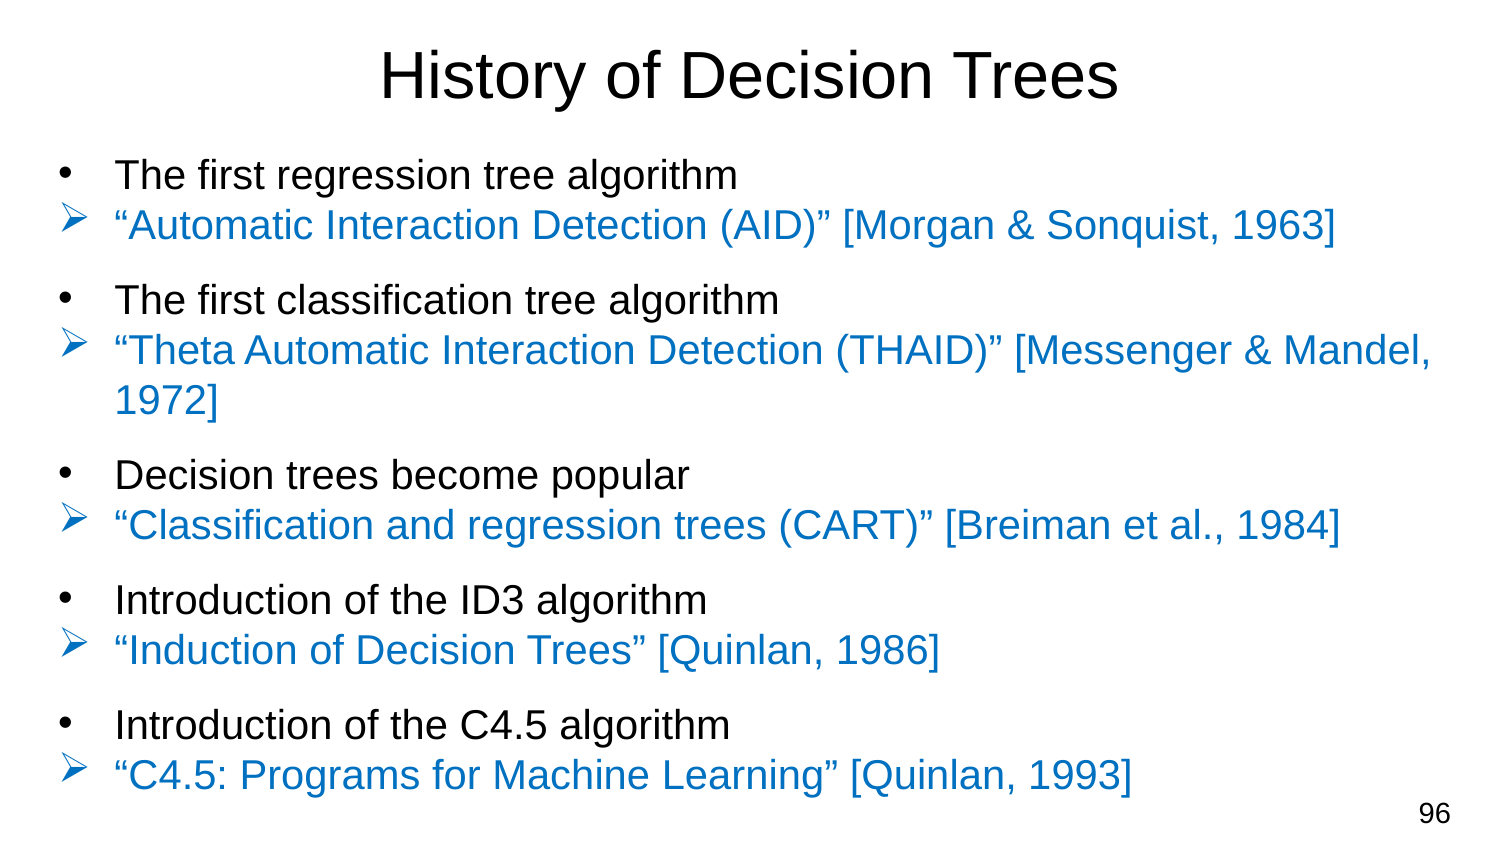

History of Decision Trees
The first regression tree algorithm
“Automatic Interaction Detection (AID)” [Morgan & Sonquist, 1963]

The first classification tree algorithm
“Theta Automatic Interaction Detection (THAID)” [Messenger & Mandel, 1972]

Decision trees become popular
“Classification and regression trees (CART)” [Breiman et al., 1984]

Introduction of the ID3 algorithm
“Induction of Decision Trees” [Quinlan, 1986]

Introduction of the C4.5 algorithm
“C4.5: Programs for Machine Learning” [Quinlan, 1993]
96